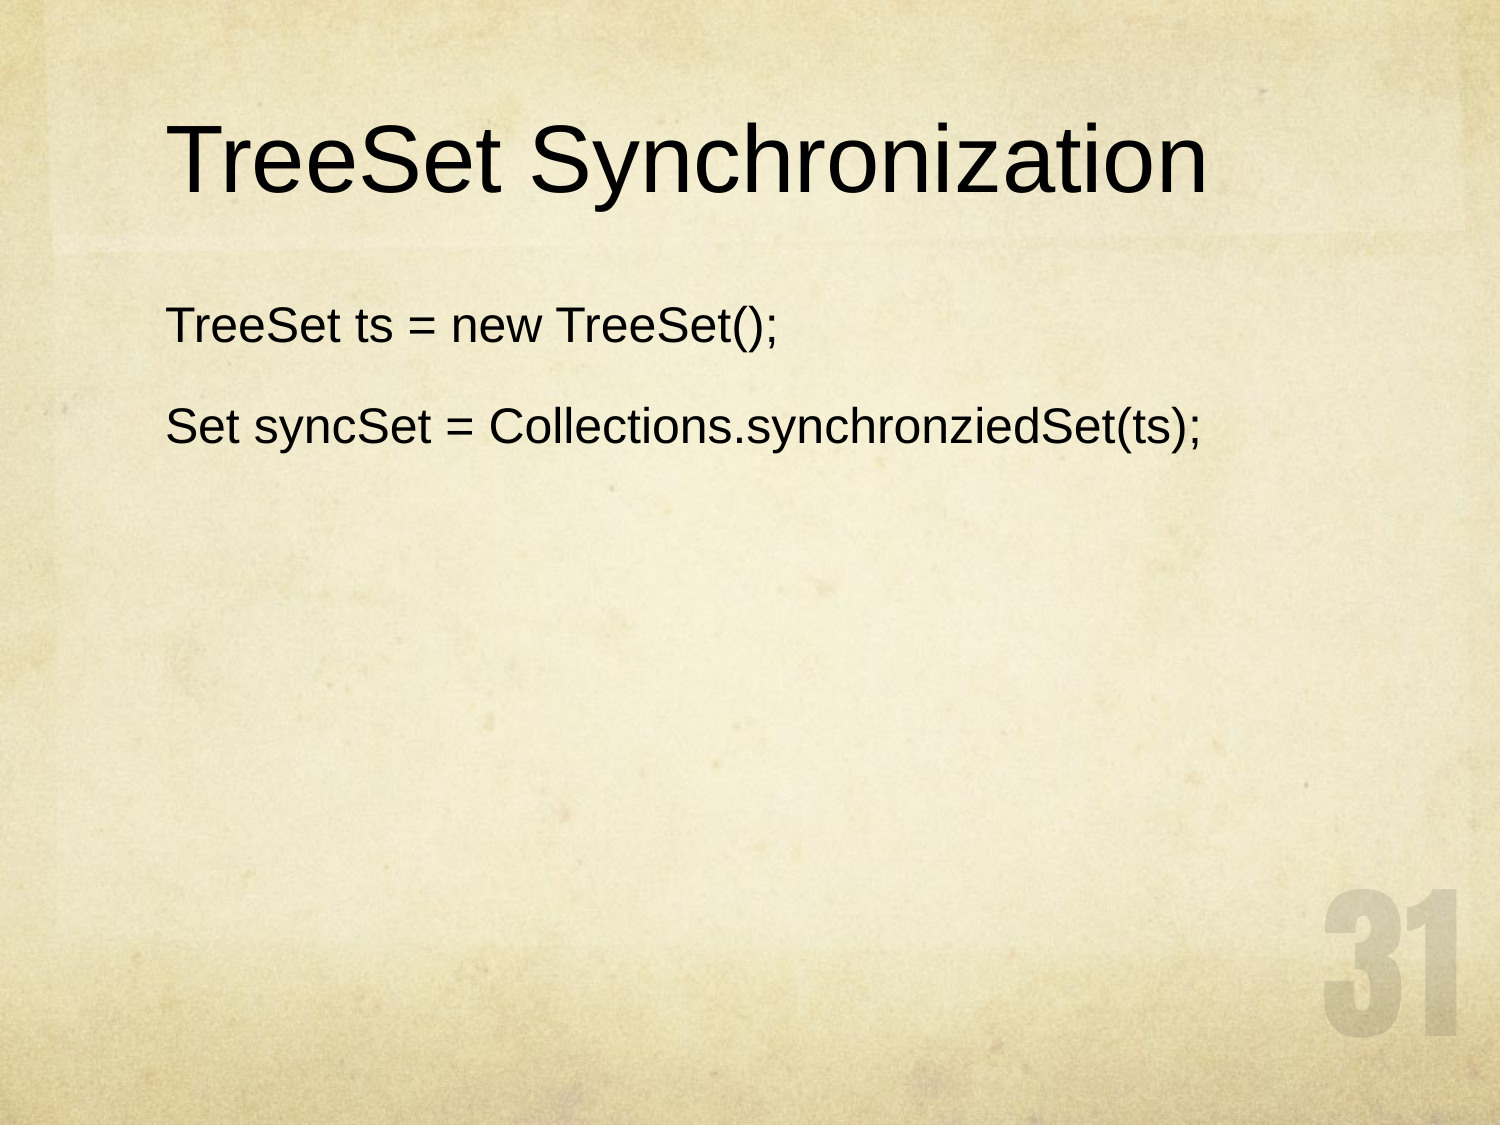

# TreeSet Synchronization
TreeSet ts = new TreeSet();
Set syncSet = Collections.synchronziedSet(ts);
31